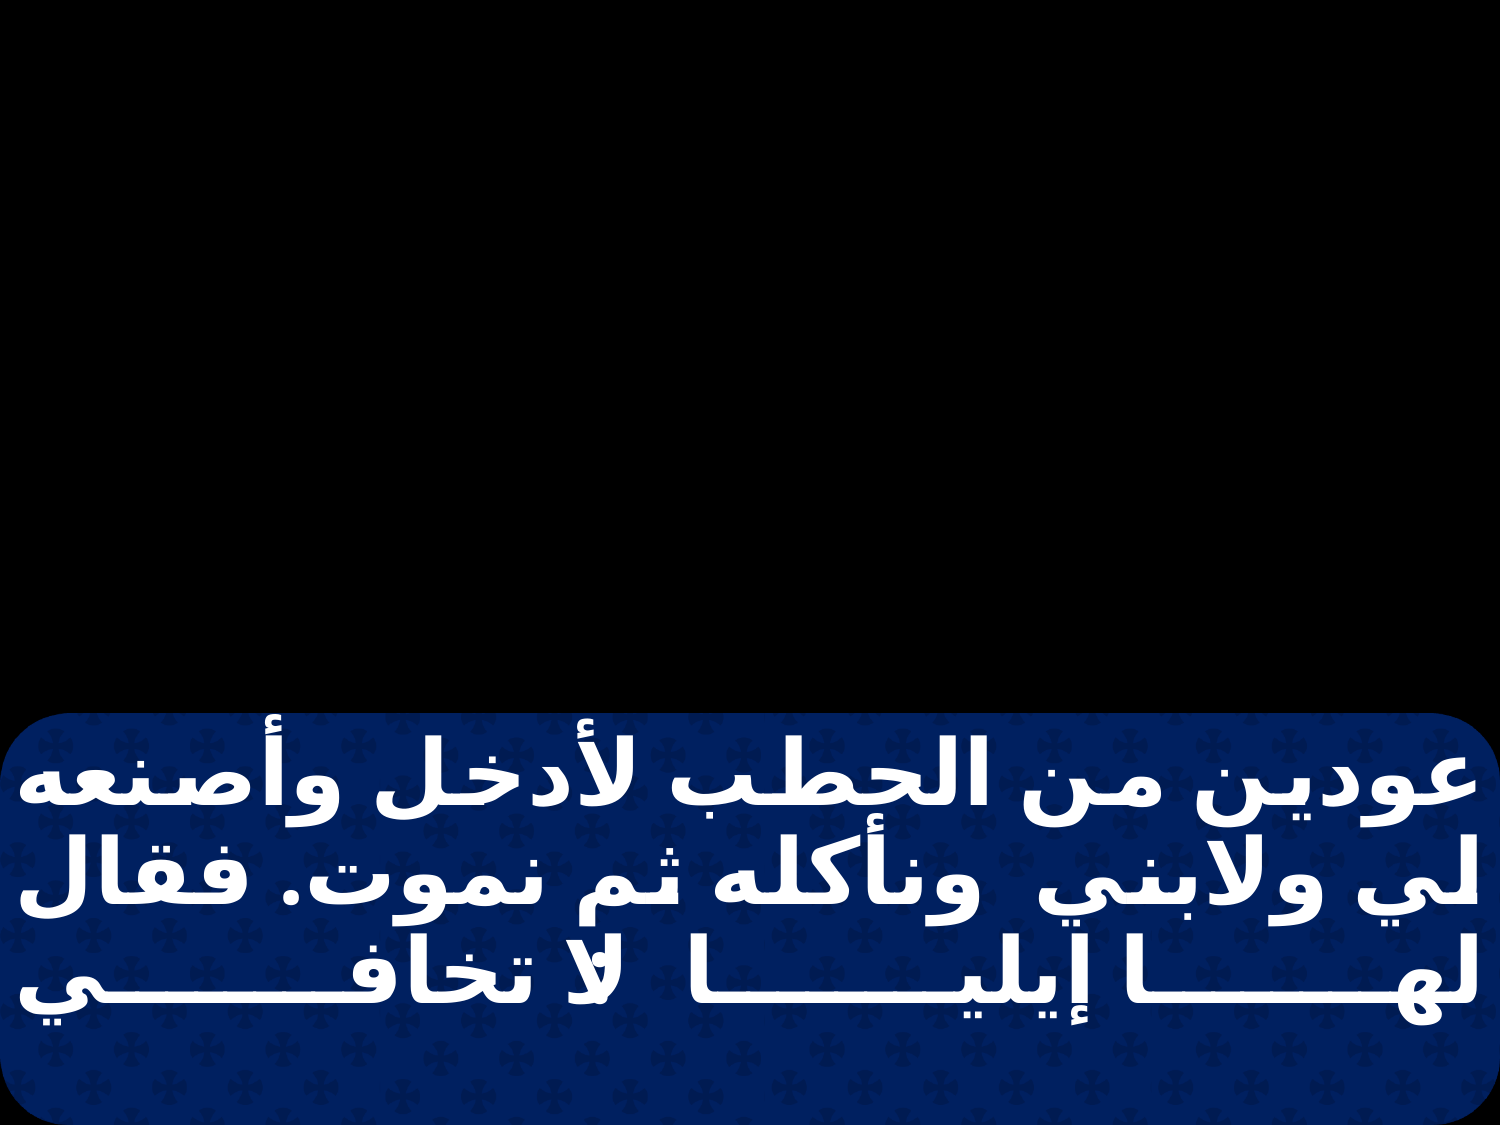

عودين من الحطب لأدخل وأصنعه لي ولابني  ونأكله ثم نموت. فقال لها إيليا: لا تخافي